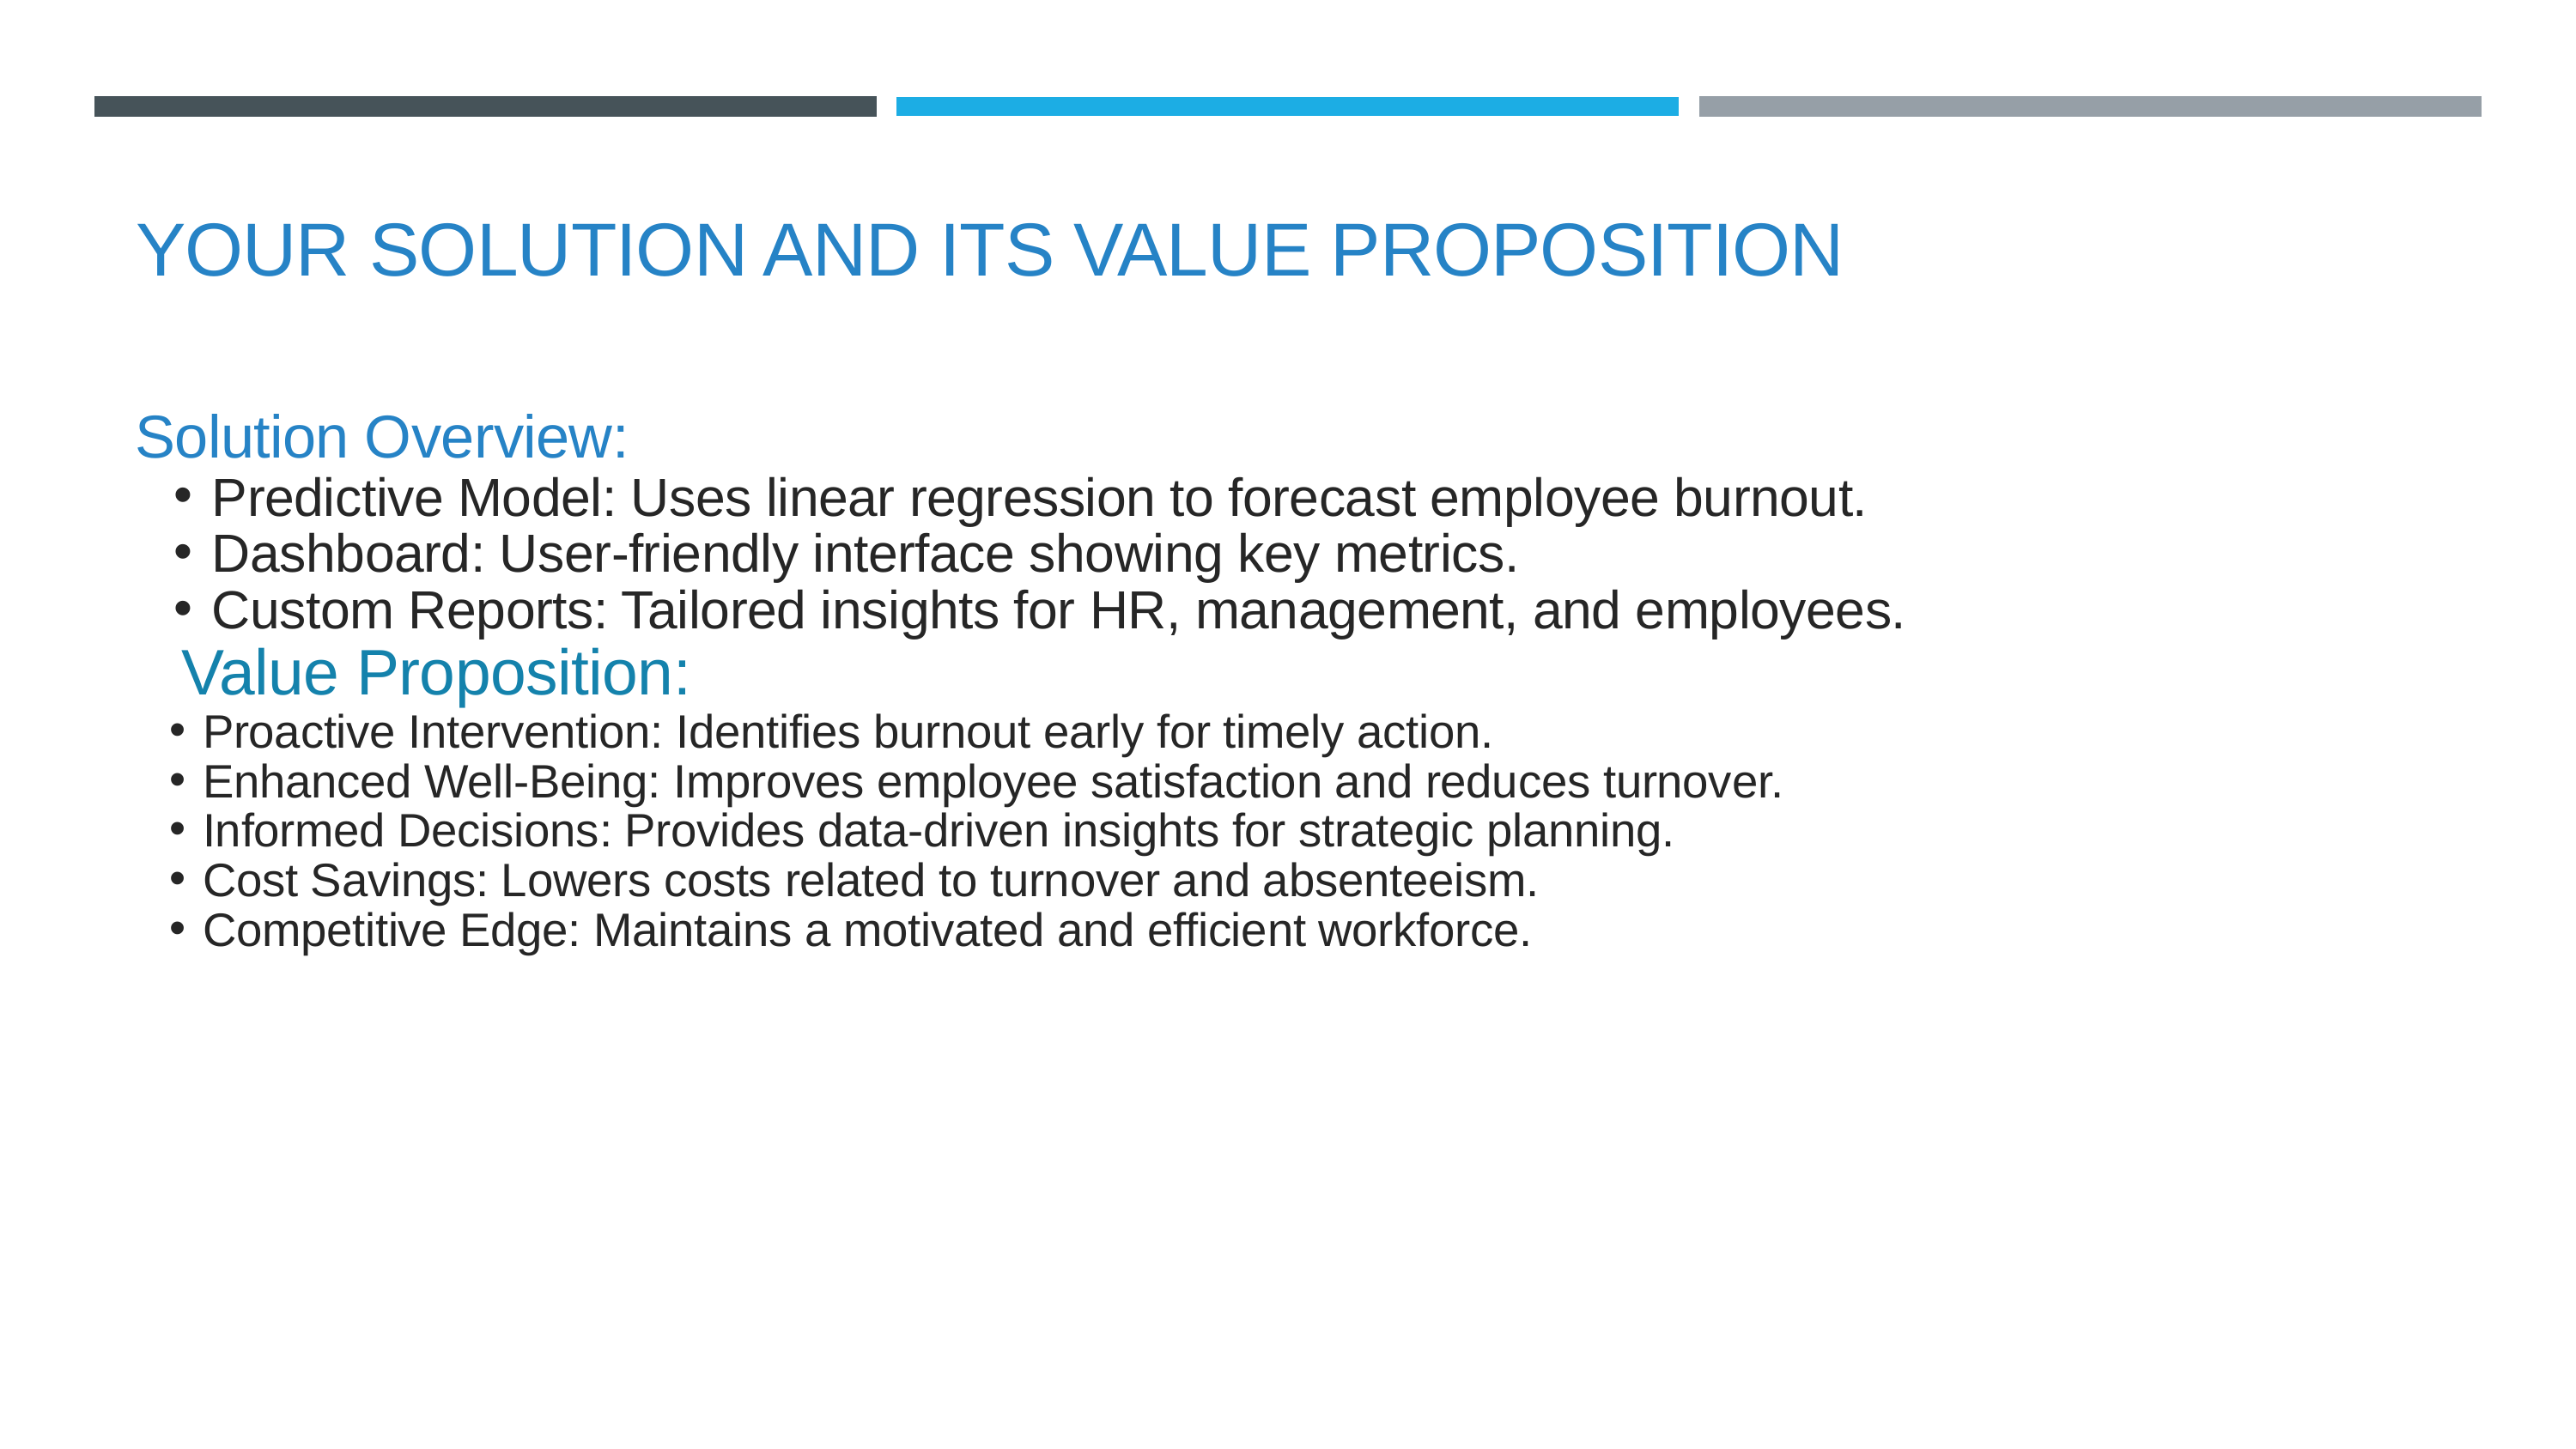

YOUR SOLUTION AND ITS VALUE PROPOSITION
Solution Overview:
Predictive Model: Uses linear regression to forecast employee burnout.
Dashboard: User-friendly interface showing key metrics.
Custom Reports: Tailored insights for HR, management, and employees.
Value Proposition:
Proactive Intervention: Identifies burnout early for timely action.
Enhanced Well-Being: Improves employee satisfaction and reduces turnover.
Informed Decisions: Provides data-driven insights for strategic planning.
Cost Savings: Lowers costs related to turnover and absenteeism.
Competitive Edge: Maintains a motivated and efficient workforce.